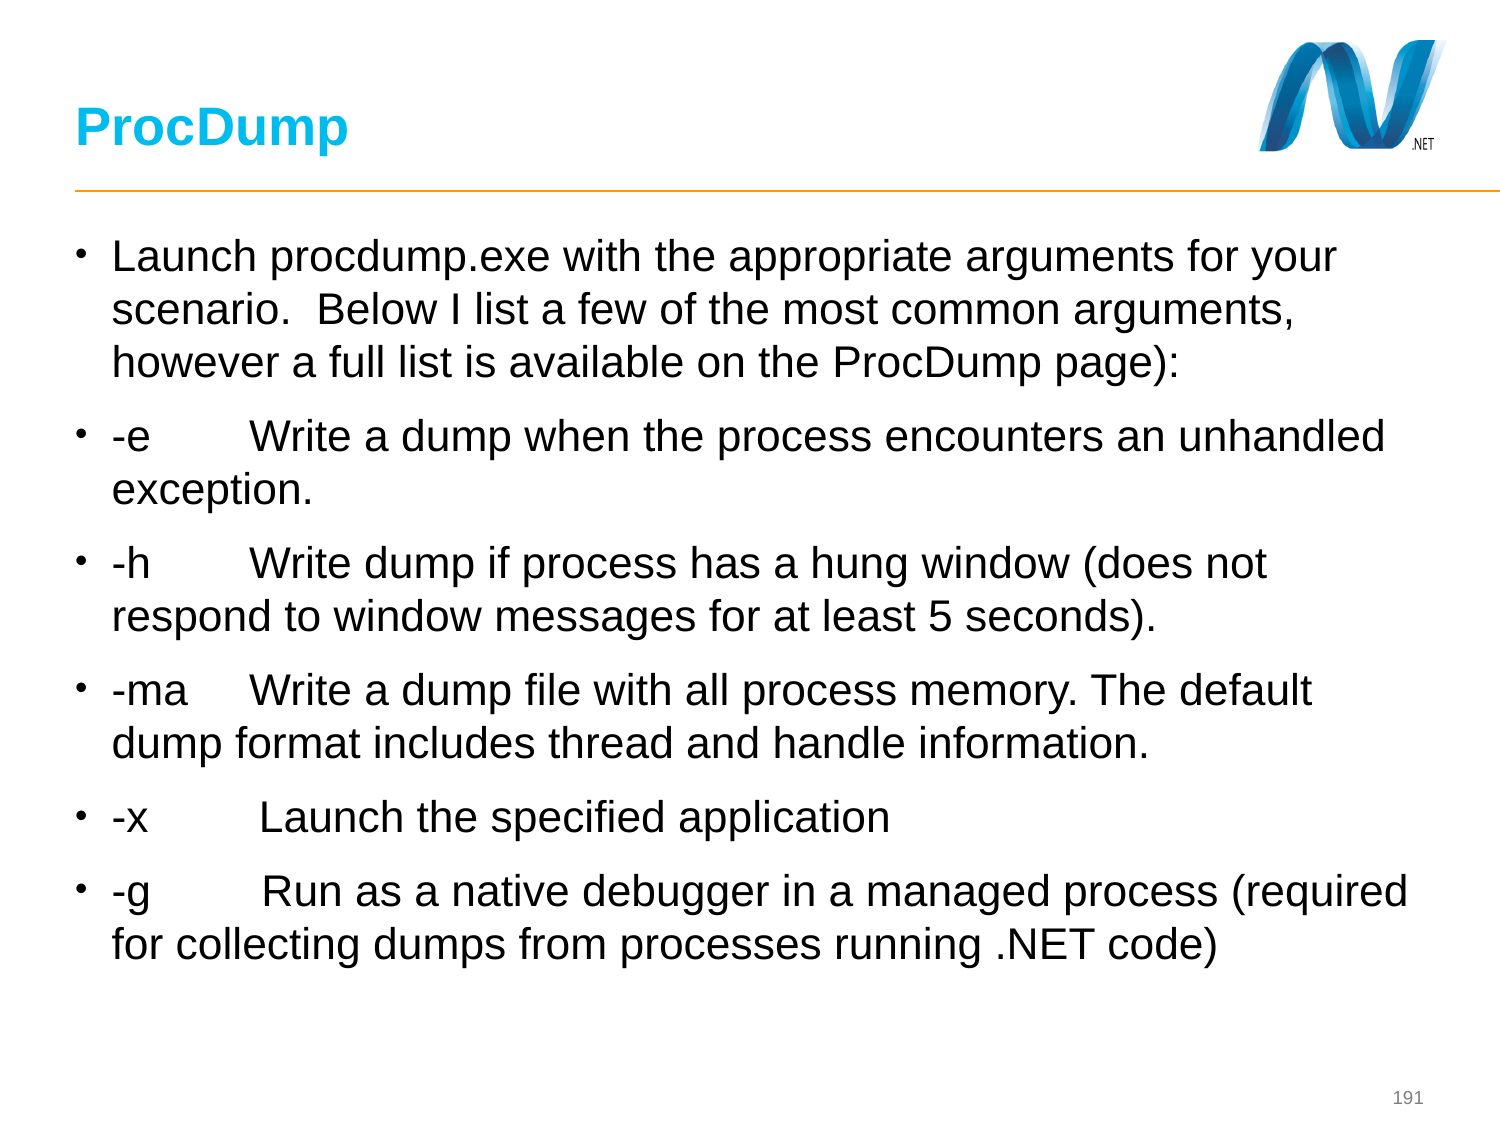

# ProcDump
Launch procdump.exe with the appropriate arguments for your scenario.  Below I list a few of the most common arguments, however a full list is available on the ProcDump page):
-e        Write a dump when the process encounters an unhandled exception.
-h        Write dump if process has a hung window (does not respond to window messages for at least 5 seconds).
-ma     Write a dump file with all process memory. The default dump format includes thread and handle information.
-x         Launch the specified application
-g         Run as a native debugger in a managed process (required for collecting dumps from processes running .NET code)